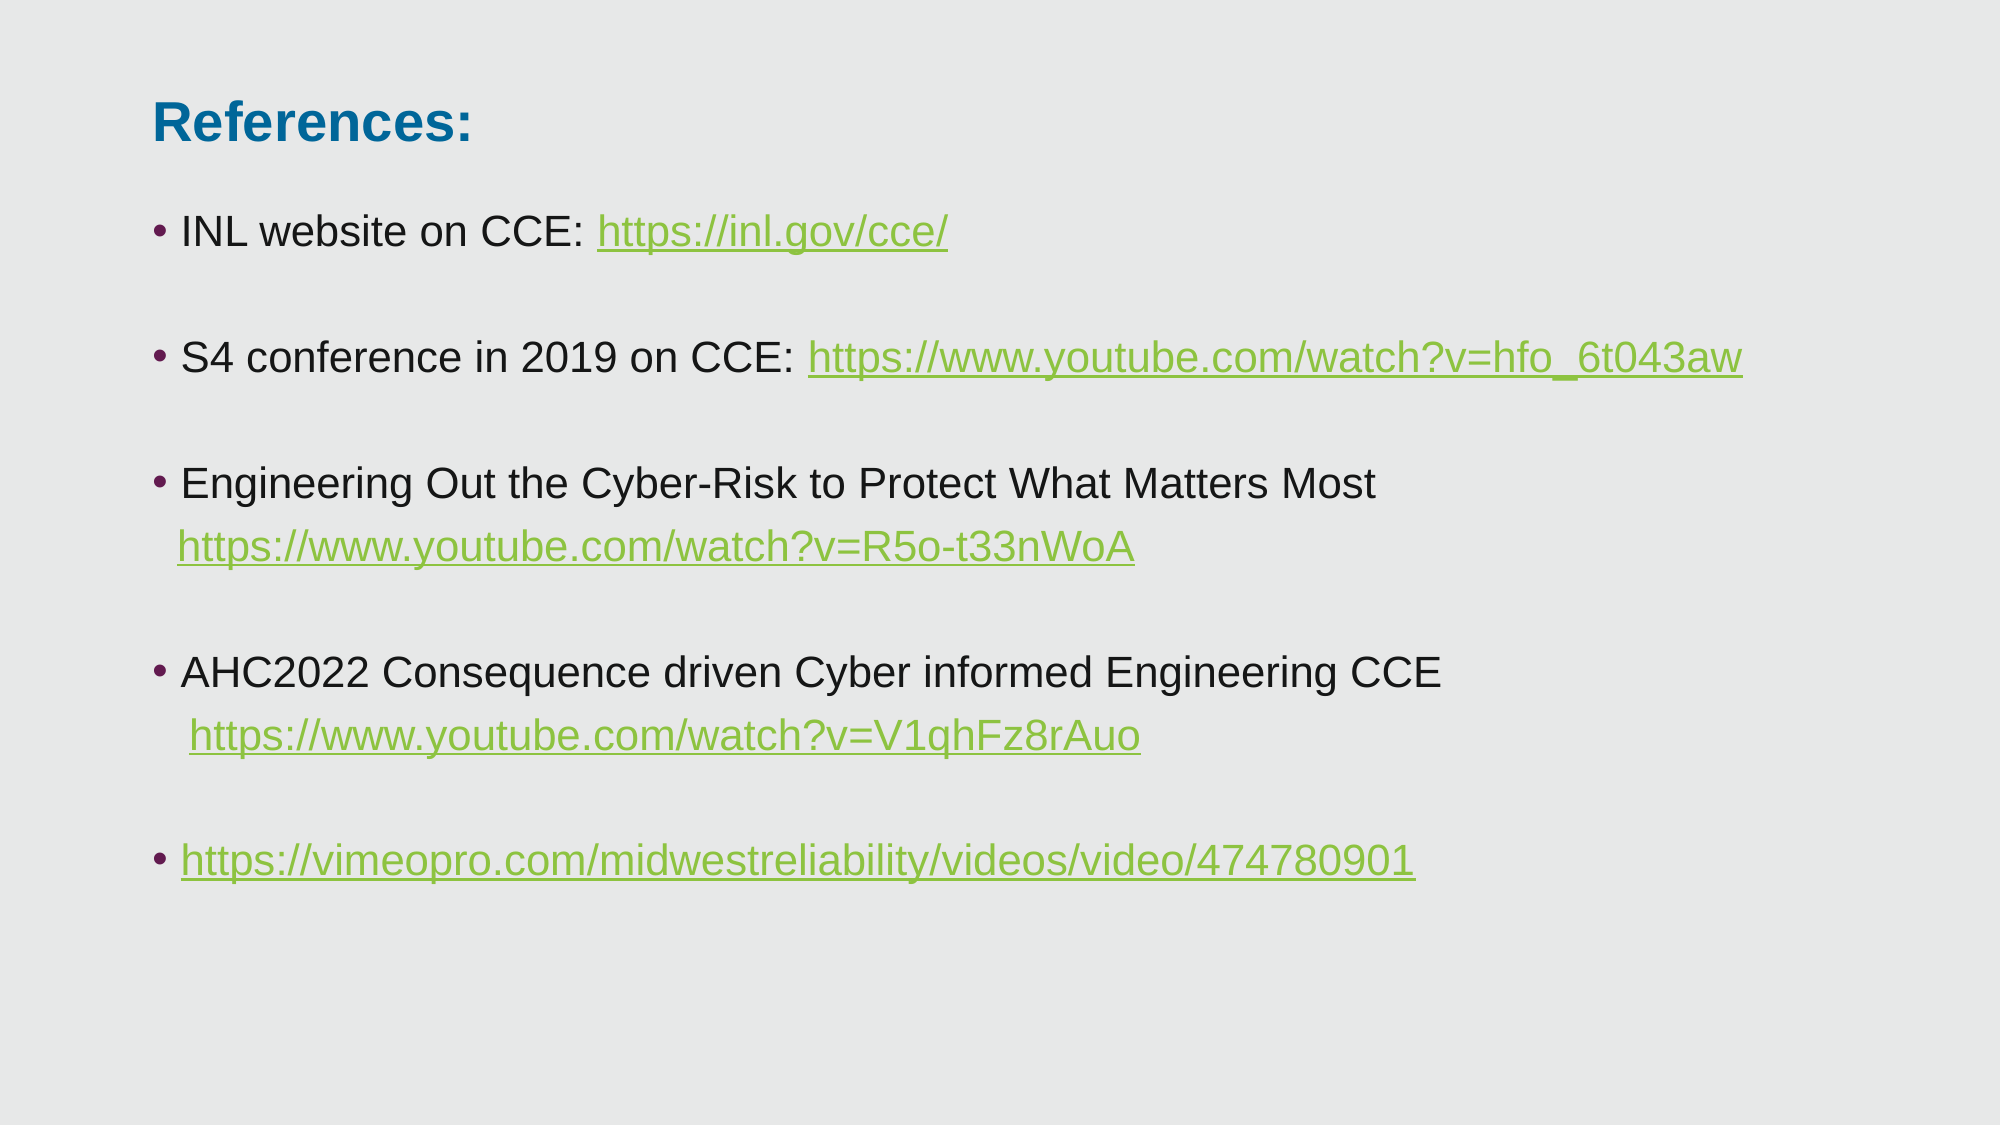

# References:
INL website on CCE: https://inl.gov/cce/

S4 conference in 2019 on CCE: https://www.youtube.com/watch?v=hfo_6t043aw

Engineering Out the Cyber-Risk to Protect What Matters Most
  https://www.youtube.com/watch?v=R5o-t33nWoA

AHC2022 Consequence driven Cyber informed Engineering CCE
   https://www.youtube.com/watch?v=V1qhFz8rAuo

https://vimeopro.com/midwestreliability/videos/video/474780901